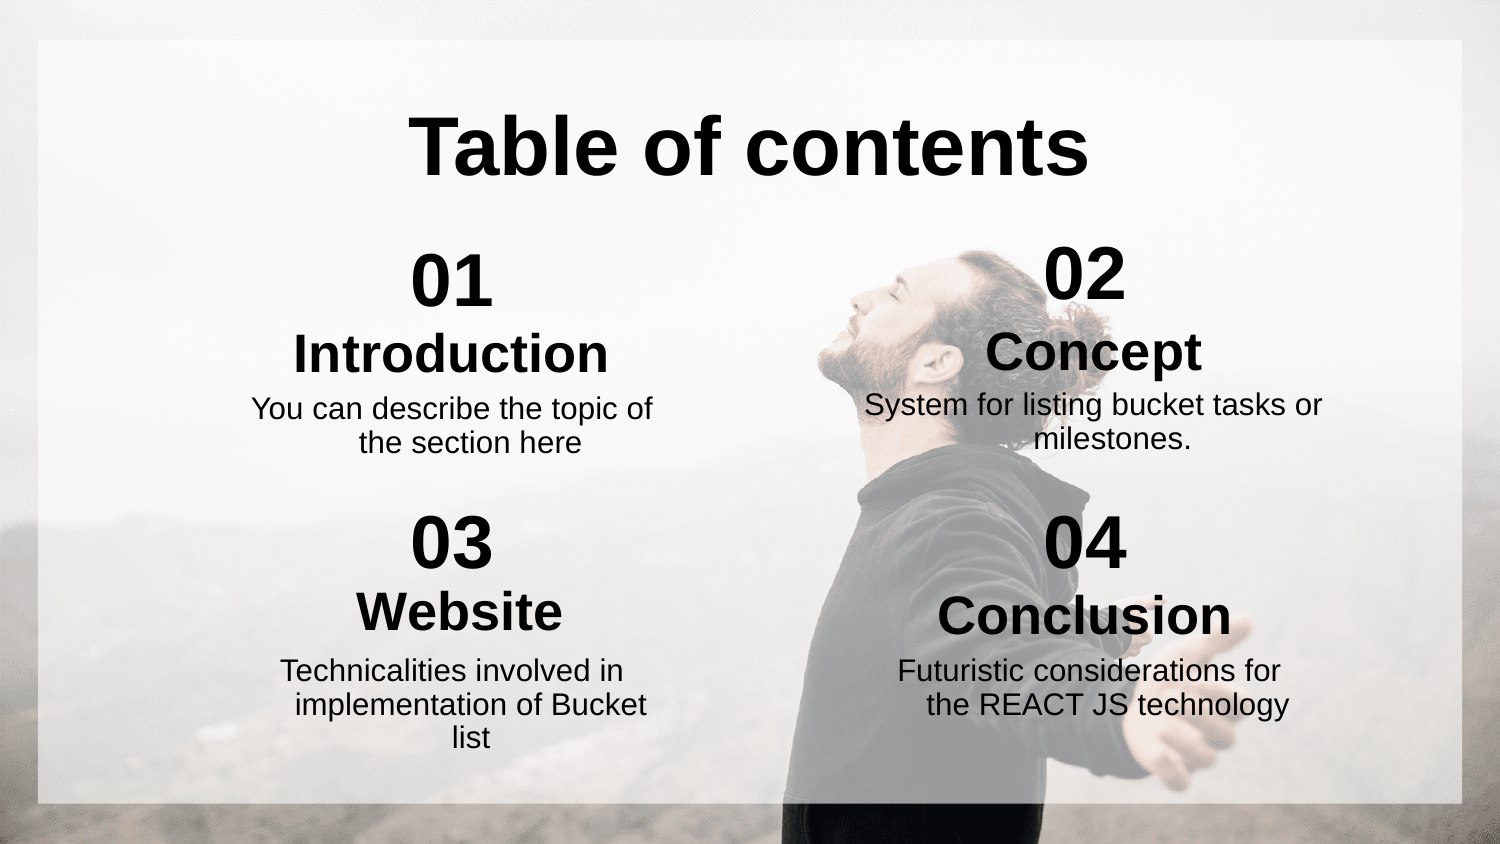

# Table of contents
02
01
Concept
Introduction
System for listing bucket tasks or milestones.
You can describe the topic of the section here
04
03
Website
Conclusion
Technicalities involved in implementation of Bucket list
Futuristic considerations for the REACT JS technology